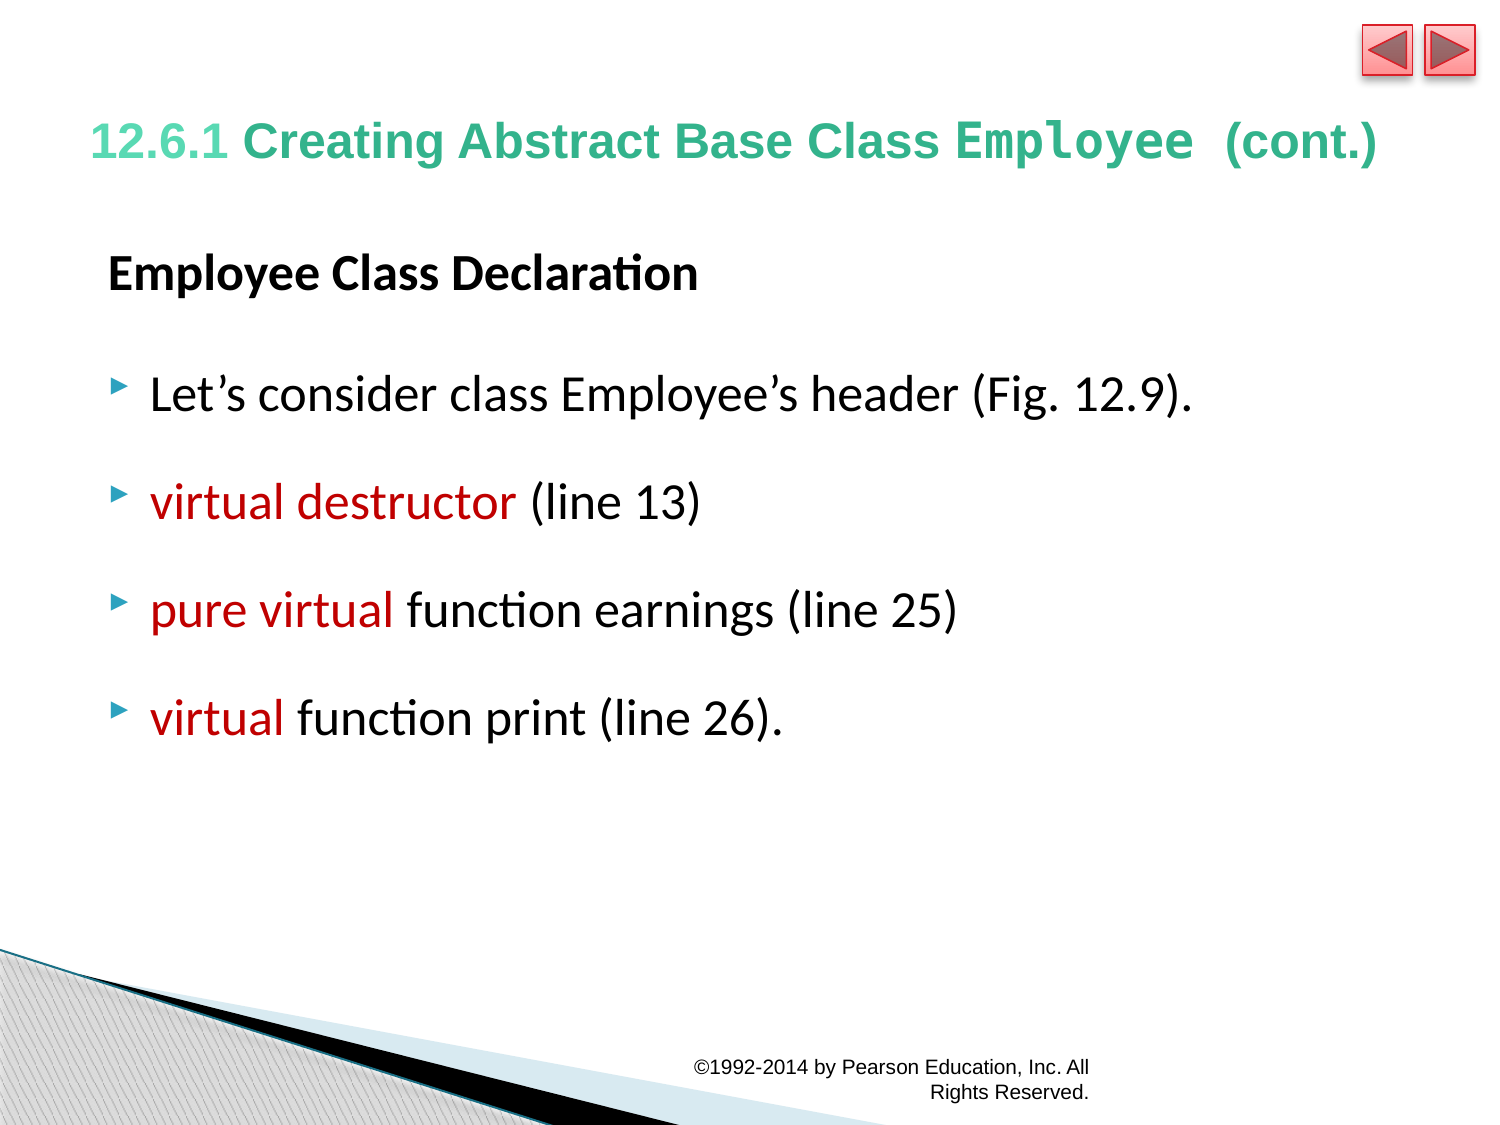

# 12.6.1 Creating Abstract Base Class Employee (cont.)
Employee Class Declaration
Let’s consider class Employee’s header (Fig. 12.9).
virtual destructor (line 13)
pure virtual function earnings (line 25)
virtual function print (line 26).
©1992-2014 by Pearson Education, Inc. All Rights Reserved.